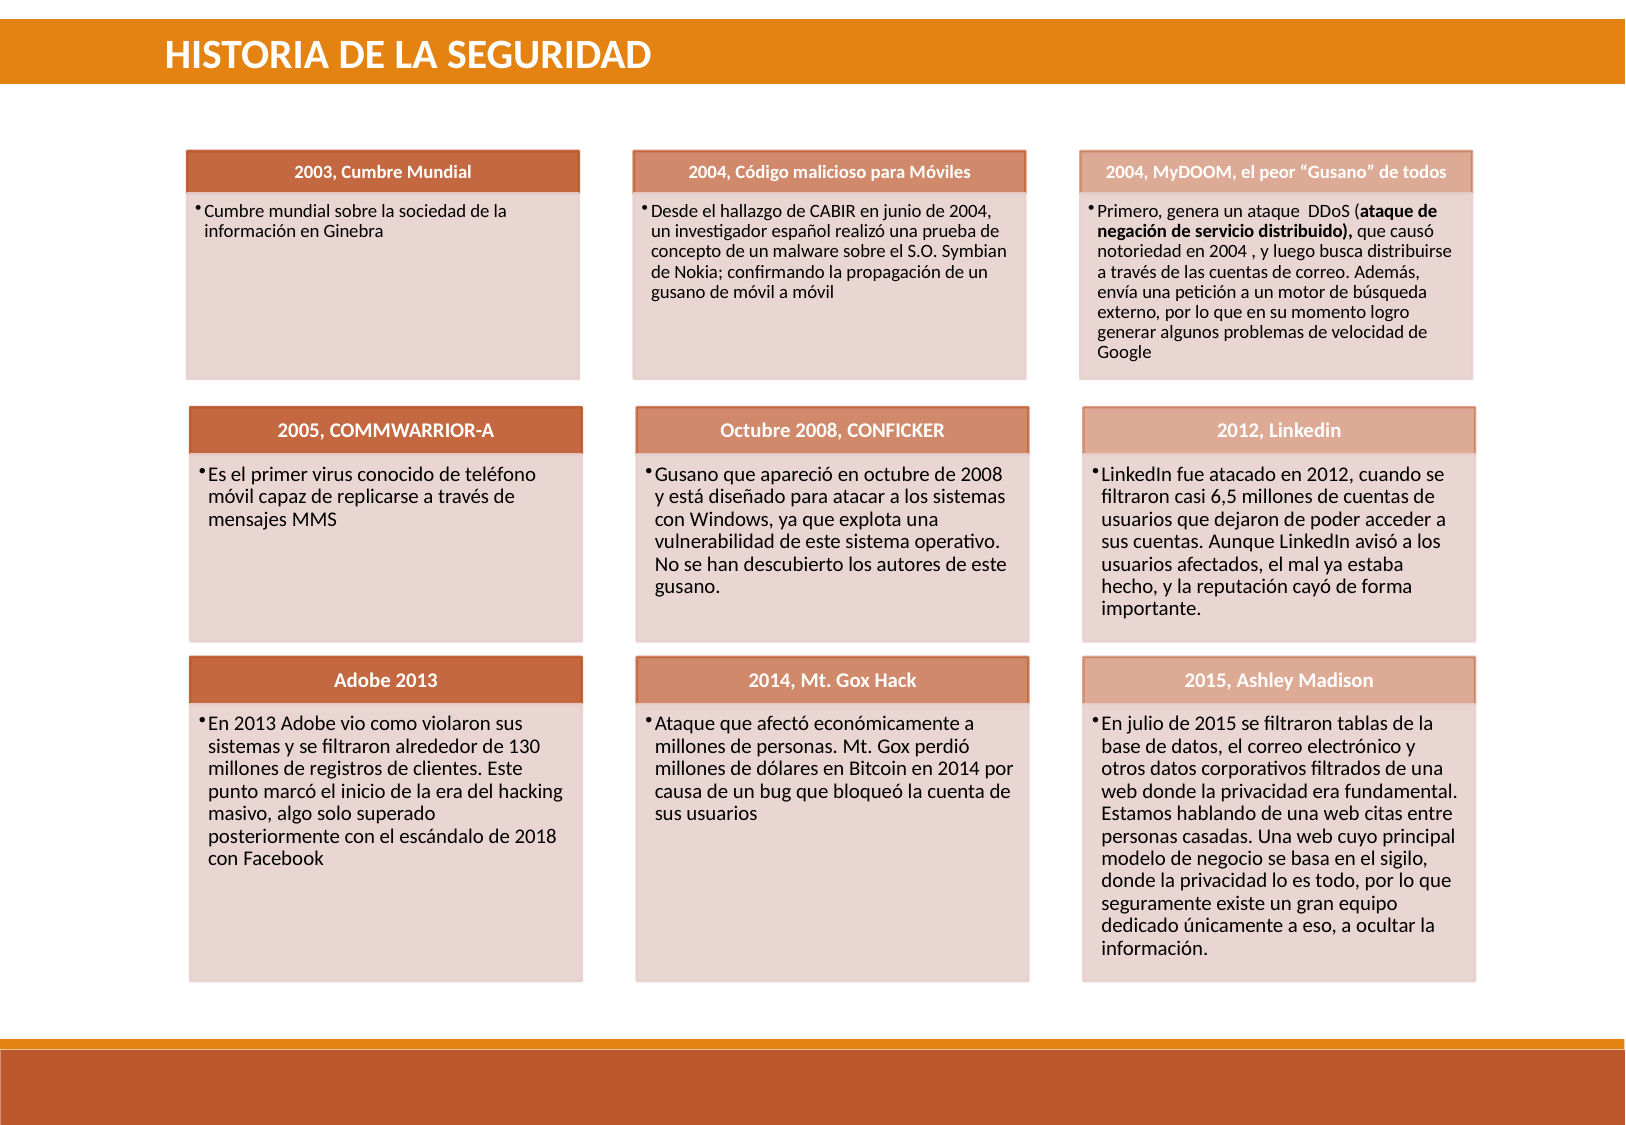

HISTORIA DE LA SEGURIDAD
2003, Cumbre Mundial
Cumbre mundial sobre la sociedad de la información en Ginebra
2004, Código malicioso para Móviles
Desde el hallazgo de CABIR en junio de 2004, un investigador español realizó una prueba de concepto de un malware sobre el S.O. Symbian de Nokia; confirmando la propagación de un gusano de móvil a móvil
2004, MyDOOM, el peor “Gusano” de todos
Primero, genera un ataque  DDoS (ataque de negación de servicio distribuido), que causó notoriedad en 2004 , y luego busca distribuirse a través de las cuentas de correo. Además, envía una petición a un motor de búsqueda externo, por lo que en su momento logro generar algunos problemas de velocidad de Google
2005, COMMWARRIOR-A
Es el primer virus conocido de teléfono móvil capaz de replicarse a través de mensajes MMS
Octubre 2008, CONFICKER
Gusano que apareció en octubre de 2008 y está diseñado para atacar a los sistemas con Windows, ya que explota una vulnerabilidad de este sistema operativo. No se han descubierto los autores de este  gusano.
2012, Linkedin
LinkedIn fue atacado en 2012, cuando se filtraron casi 6,5 millones de cuentas de usuarios que dejaron de poder acceder a sus cuentas. Aunque LinkedIn avisó a los usuarios afectados, el mal ya estaba hecho, y la reputación cayó de forma importante.
Adobe 2013
En 2013 Adobe vio como violaron sus sistemas y se filtraron alrededor de 130 millones de registros de clientes. Este punto marcó el inicio de la era del hacking masivo, algo solo superado posteriormente con el escándalo de 2018 con Facebook
2014, Mt. Gox Hack
Ataque que afectó económicamente a millones de personas. Mt. Gox perdió millones de dólares en Bitcoin en 2014 por causa de un bug que bloqueó la cuenta de sus usuarios
2015, Ashley Madison
En julio de 2015 se filtraron tablas de la base de datos, el correo electrónico y otros datos corporativos filtrados de una web donde la privacidad era fundamental. Estamos hablando de una web citas entre personas casadas. Una web cuyo principal modelo de negocio se basa en el sigilo, donde la privacidad lo es todo, por lo que seguramente existe un gran equipo dedicado únicamente a eso, a ocultar la información.